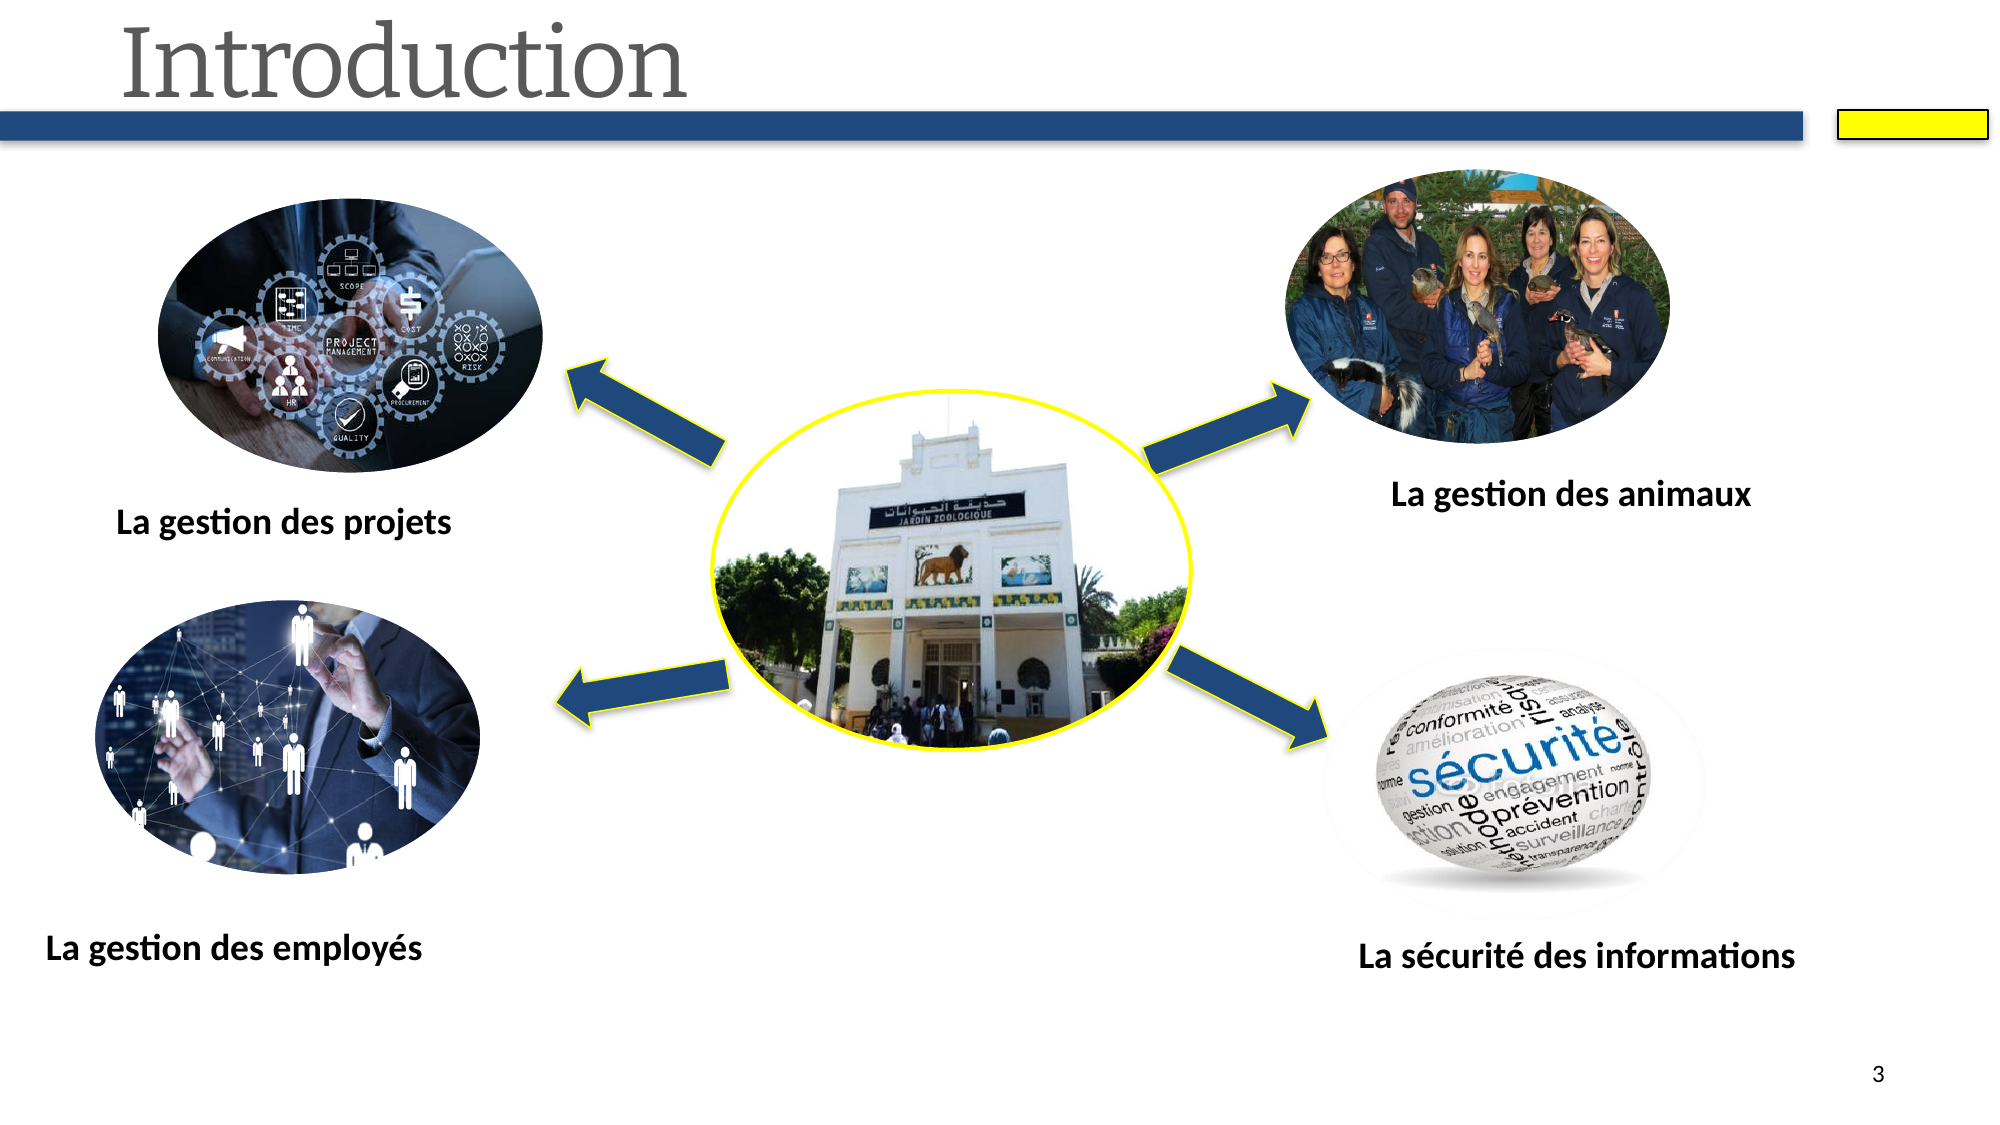

Introduction

La gestion des animaux
La gestion des projets

La gestion des employés
La sécurité des informations
3